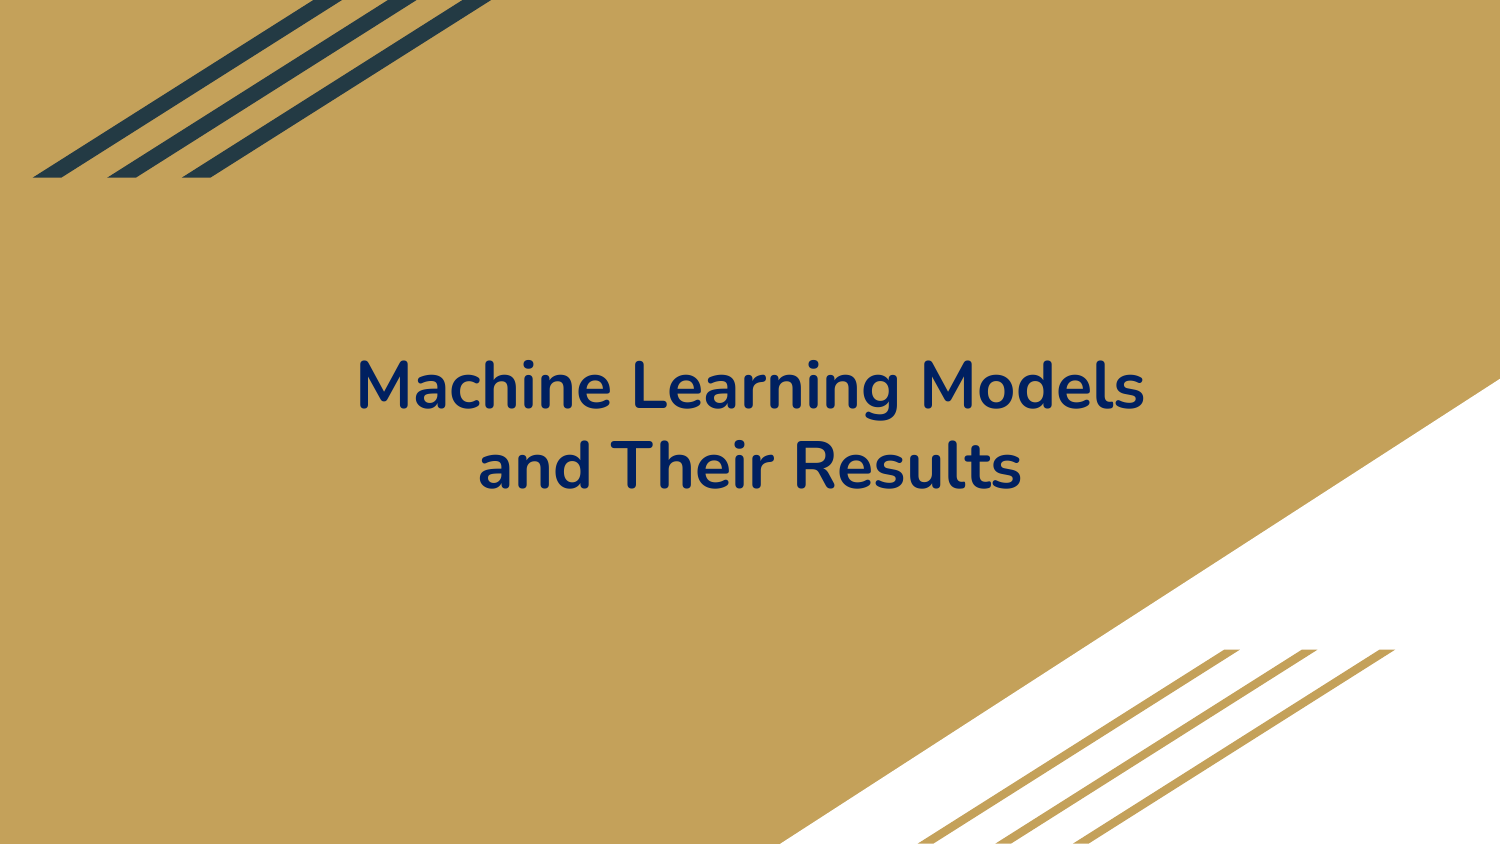

# Machine Learning Models and Their Results